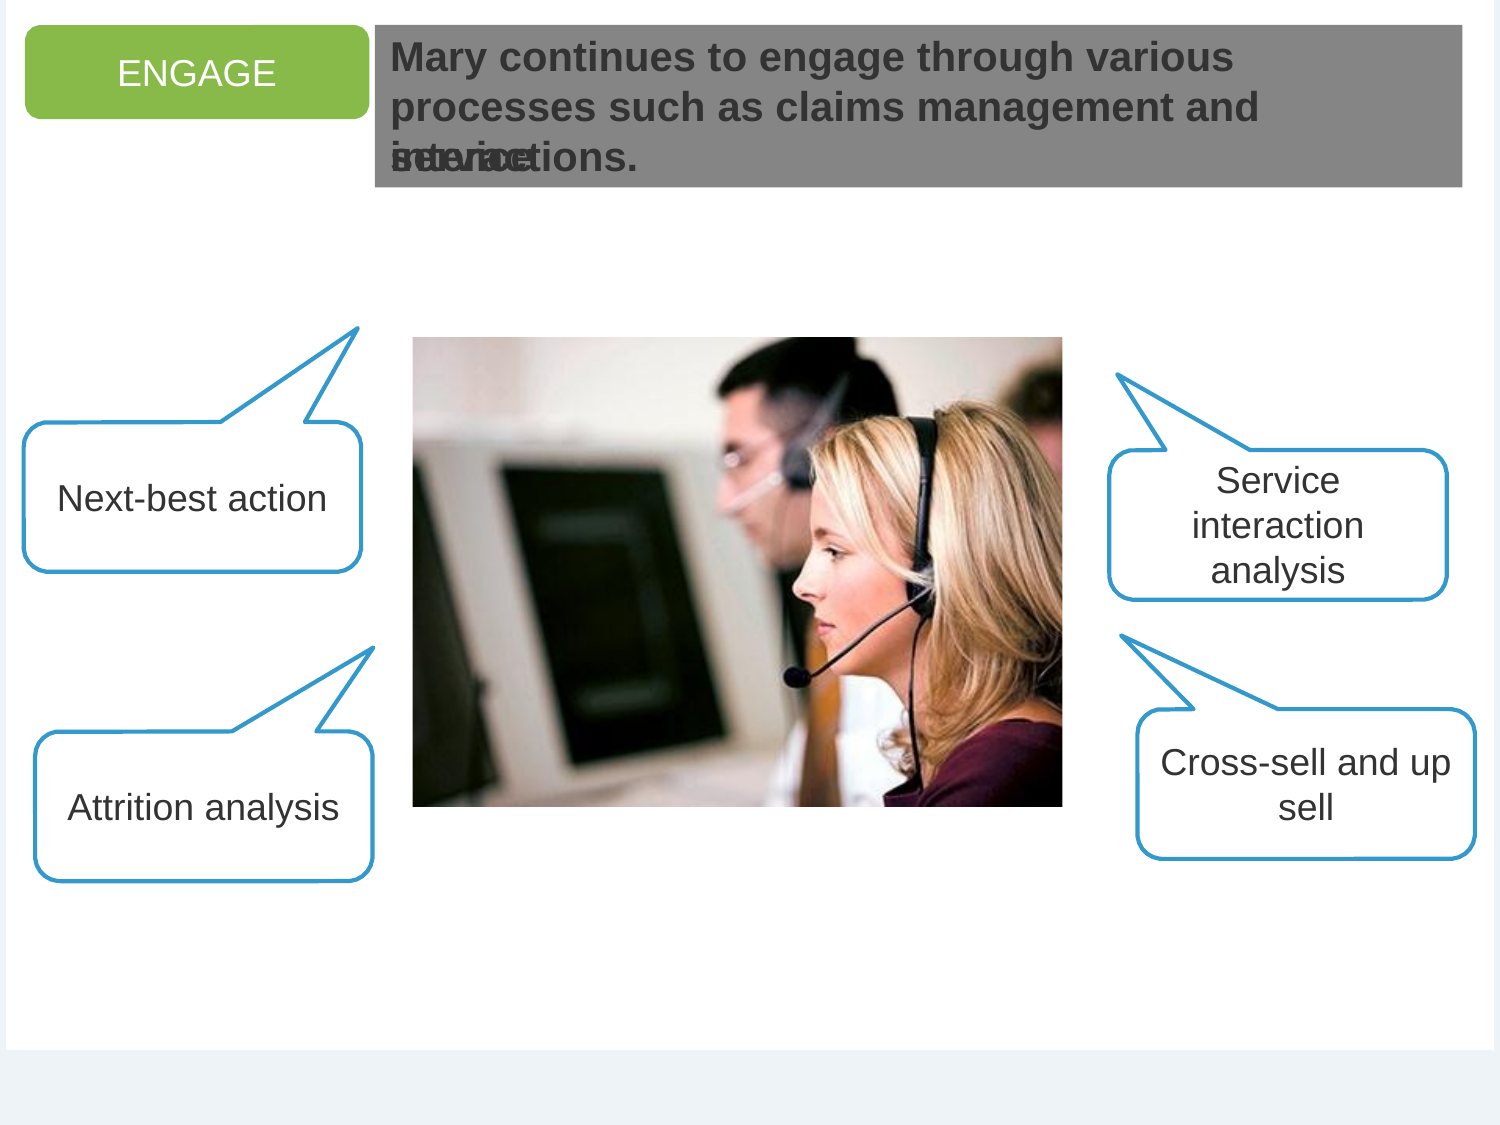

Mary continues to engage through various processes such as claims management and service
ENGAGE
interactions.

Service interaction analysis
Next-best action

Cross-sell and up sell
Attrition analysis